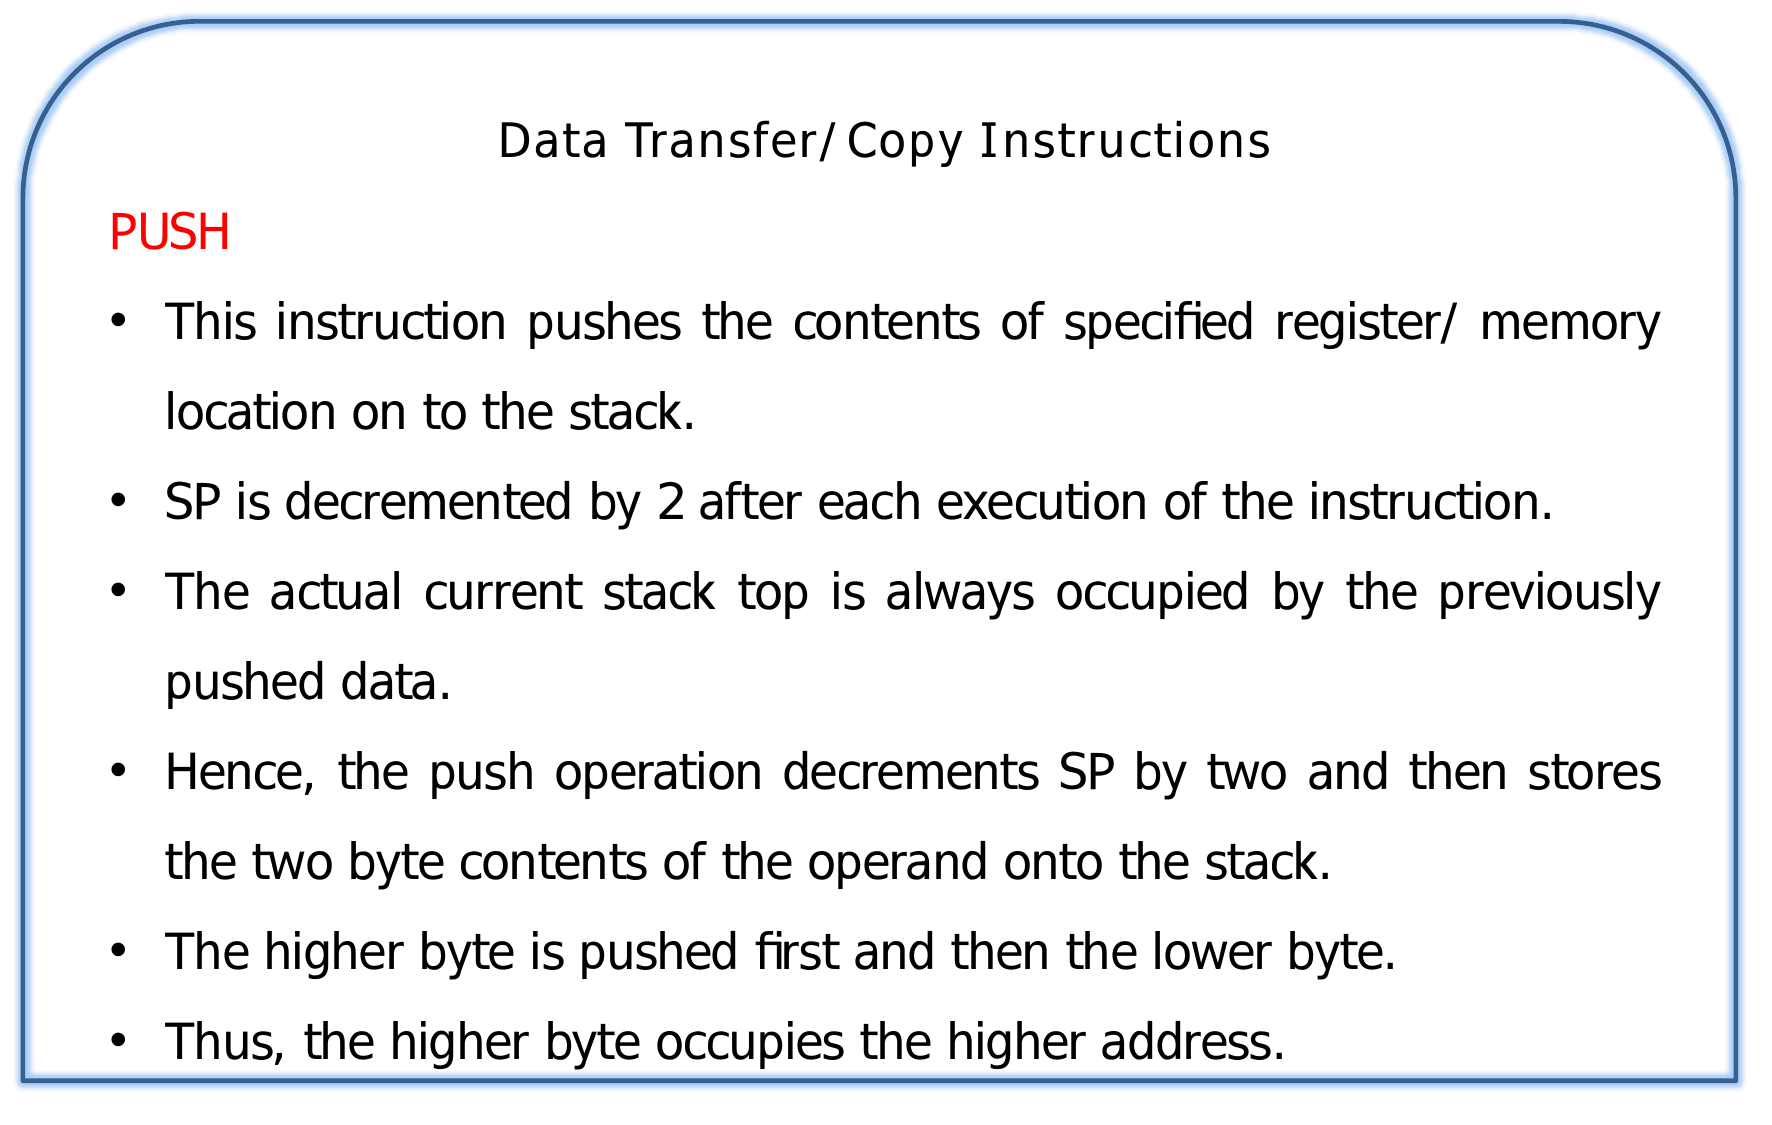

# Data Transfer/Copy Instructions
PUSH
This instruction pushes the contents of specified register/ memory location on to the stack.
SP is decremented by 2 after each execution of the instruction.
The actual current stack top is always occupied by the previously pushed data.
Hence, the push operation decrements SP by two and then stores the two byte contents of the operand onto the stack.
The higher byte is pushed first and then the lower byte.
Thus, the higher byte occupies the higher address.